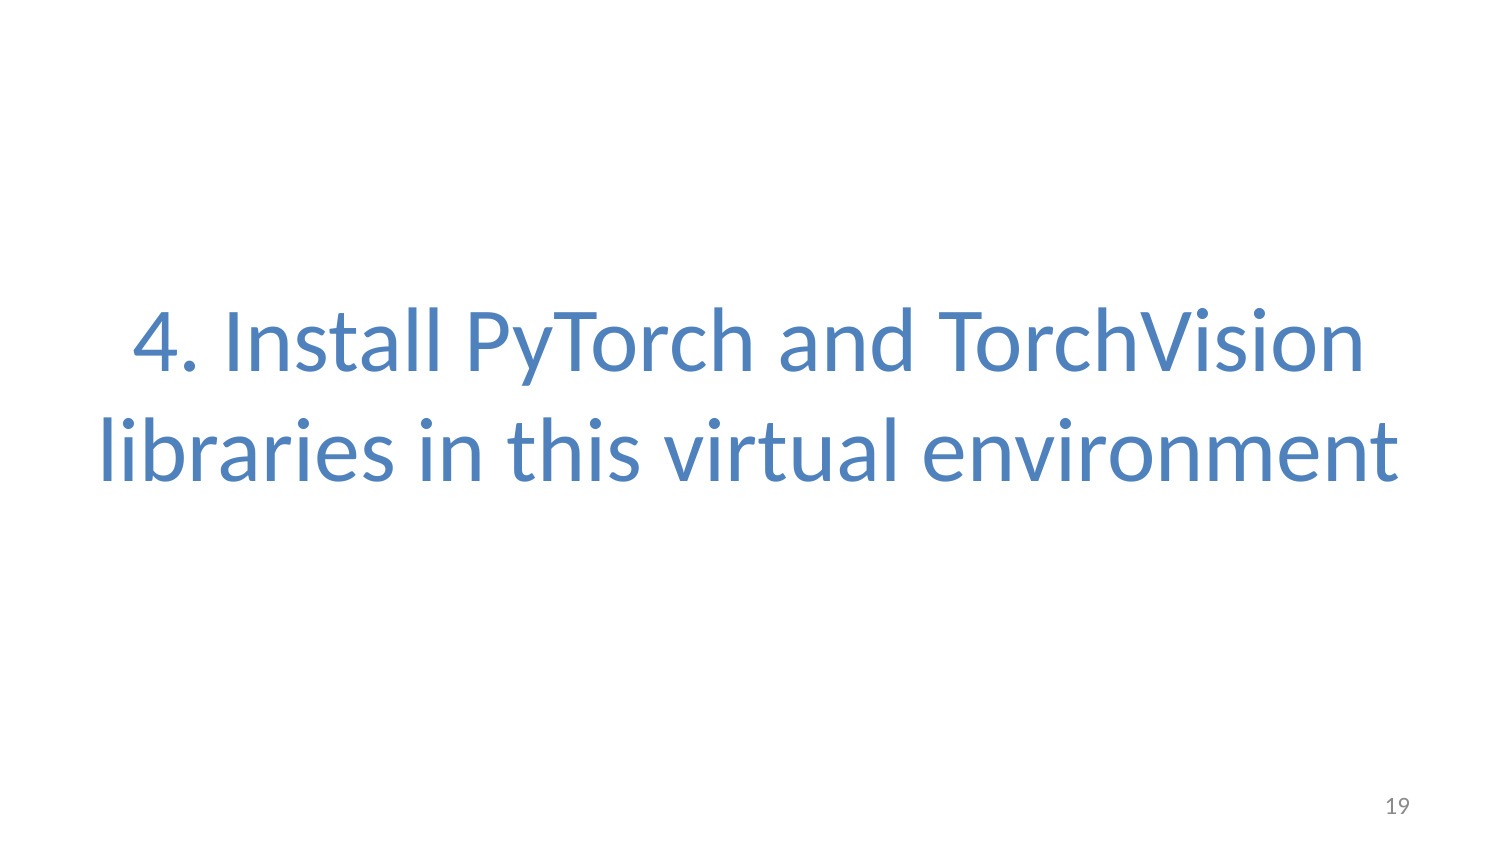

# 4. Install PyTorch and TorchVision libraries in this virtual environment
19